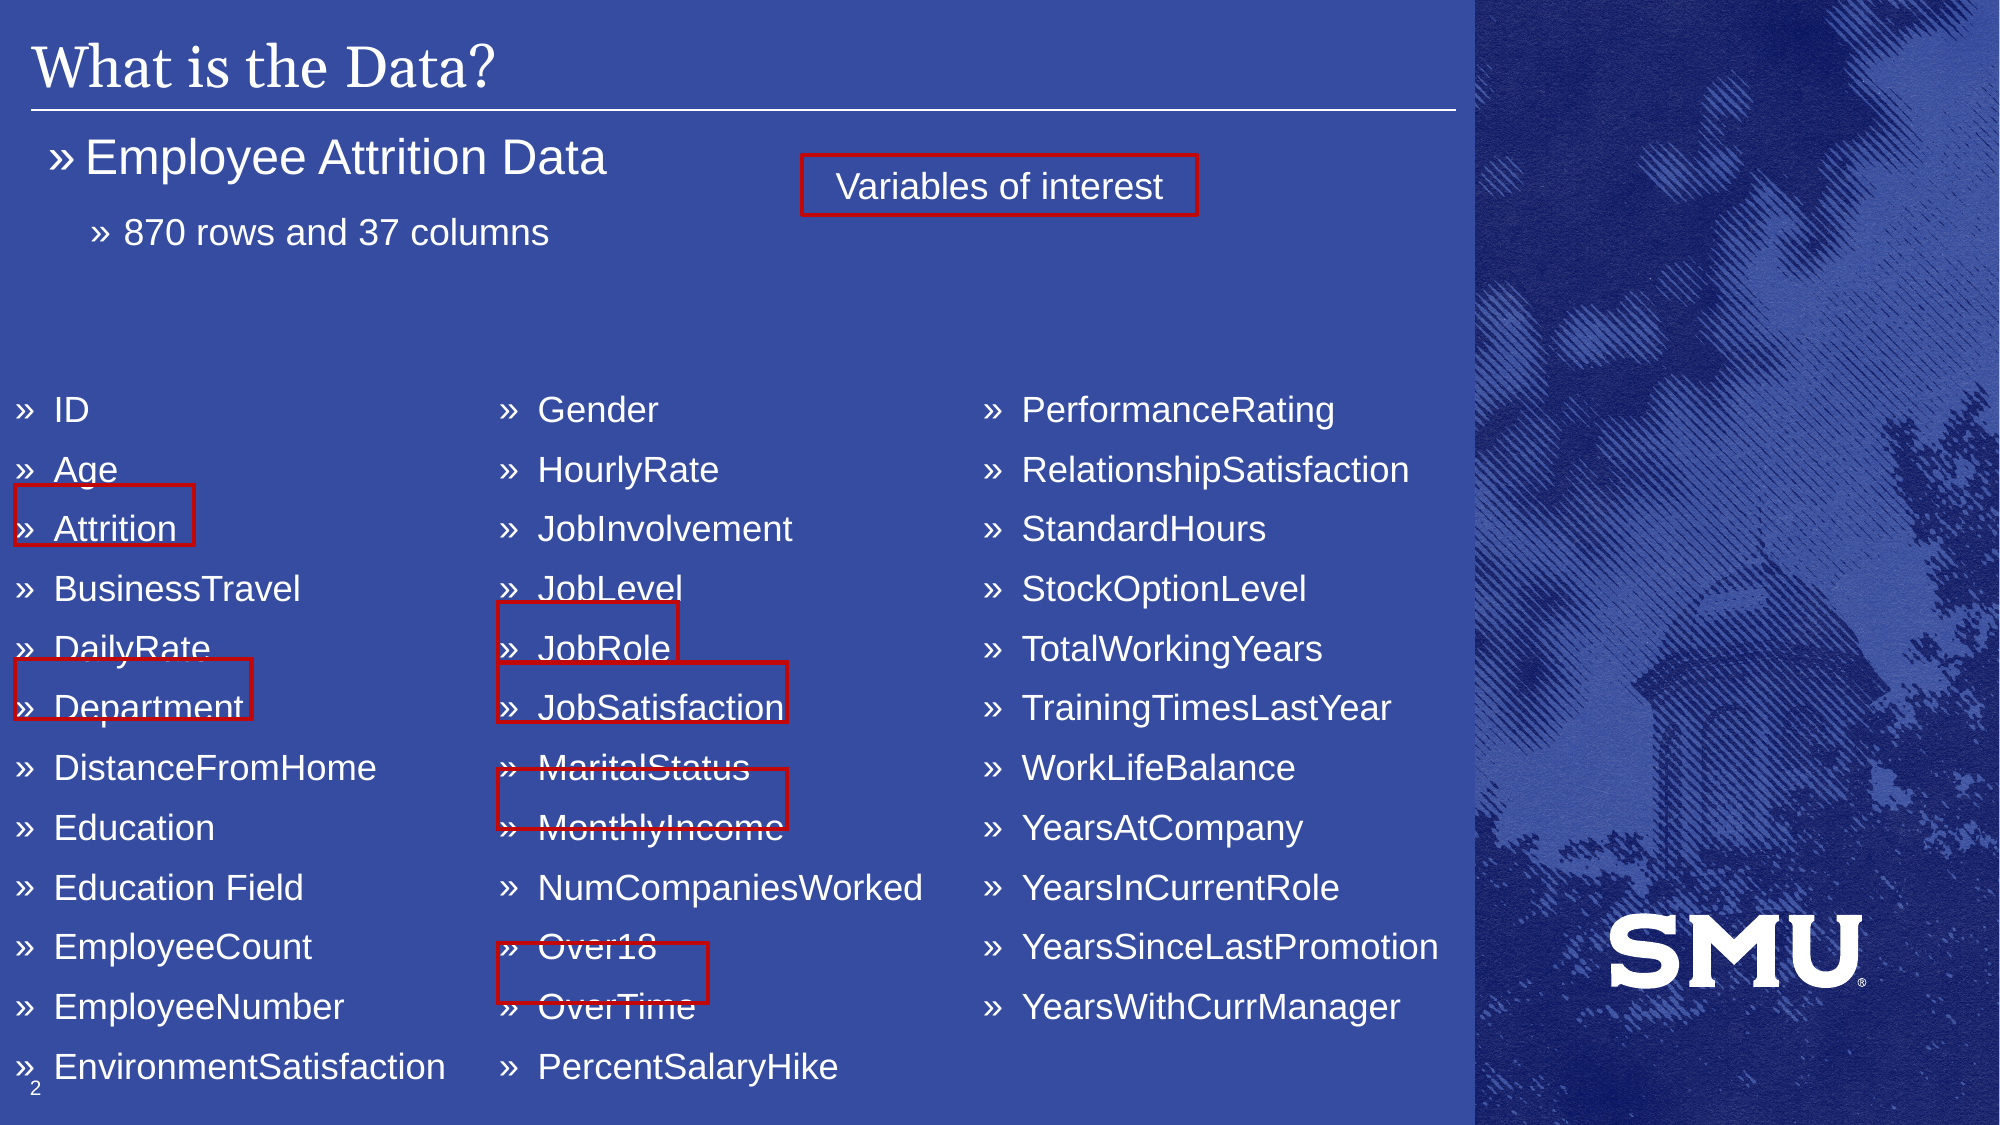

# What is the Data?
Employee Attrition Data
870 rows and 37 columns
Variables of interest
ID
Age
Attrition
BusinessTravel
DailyRate
Department
DistanceFromHome
Education
Education Field
EmployeeCount
EmployeeNumber
EnvironmentSatisfaction
Gender
HourlyRate
JobInvolvement
JobLevel
JobRole
JobSatisfaction
MaritalStatus
MonthlyIncome
NumCompaniesWorked
Over18
OverTime
PercentSalaryHike
PerformanceRating
RelationshipSatisfaction
StandardHours
StockOptionLevel
TotalWorkingYears
TrainingTimesLastYear
WorkLifeBalance
YearsAtCompany
YearsInCurrentRole
YearsSinceLastPromotion
YearsWithCurrManager

2